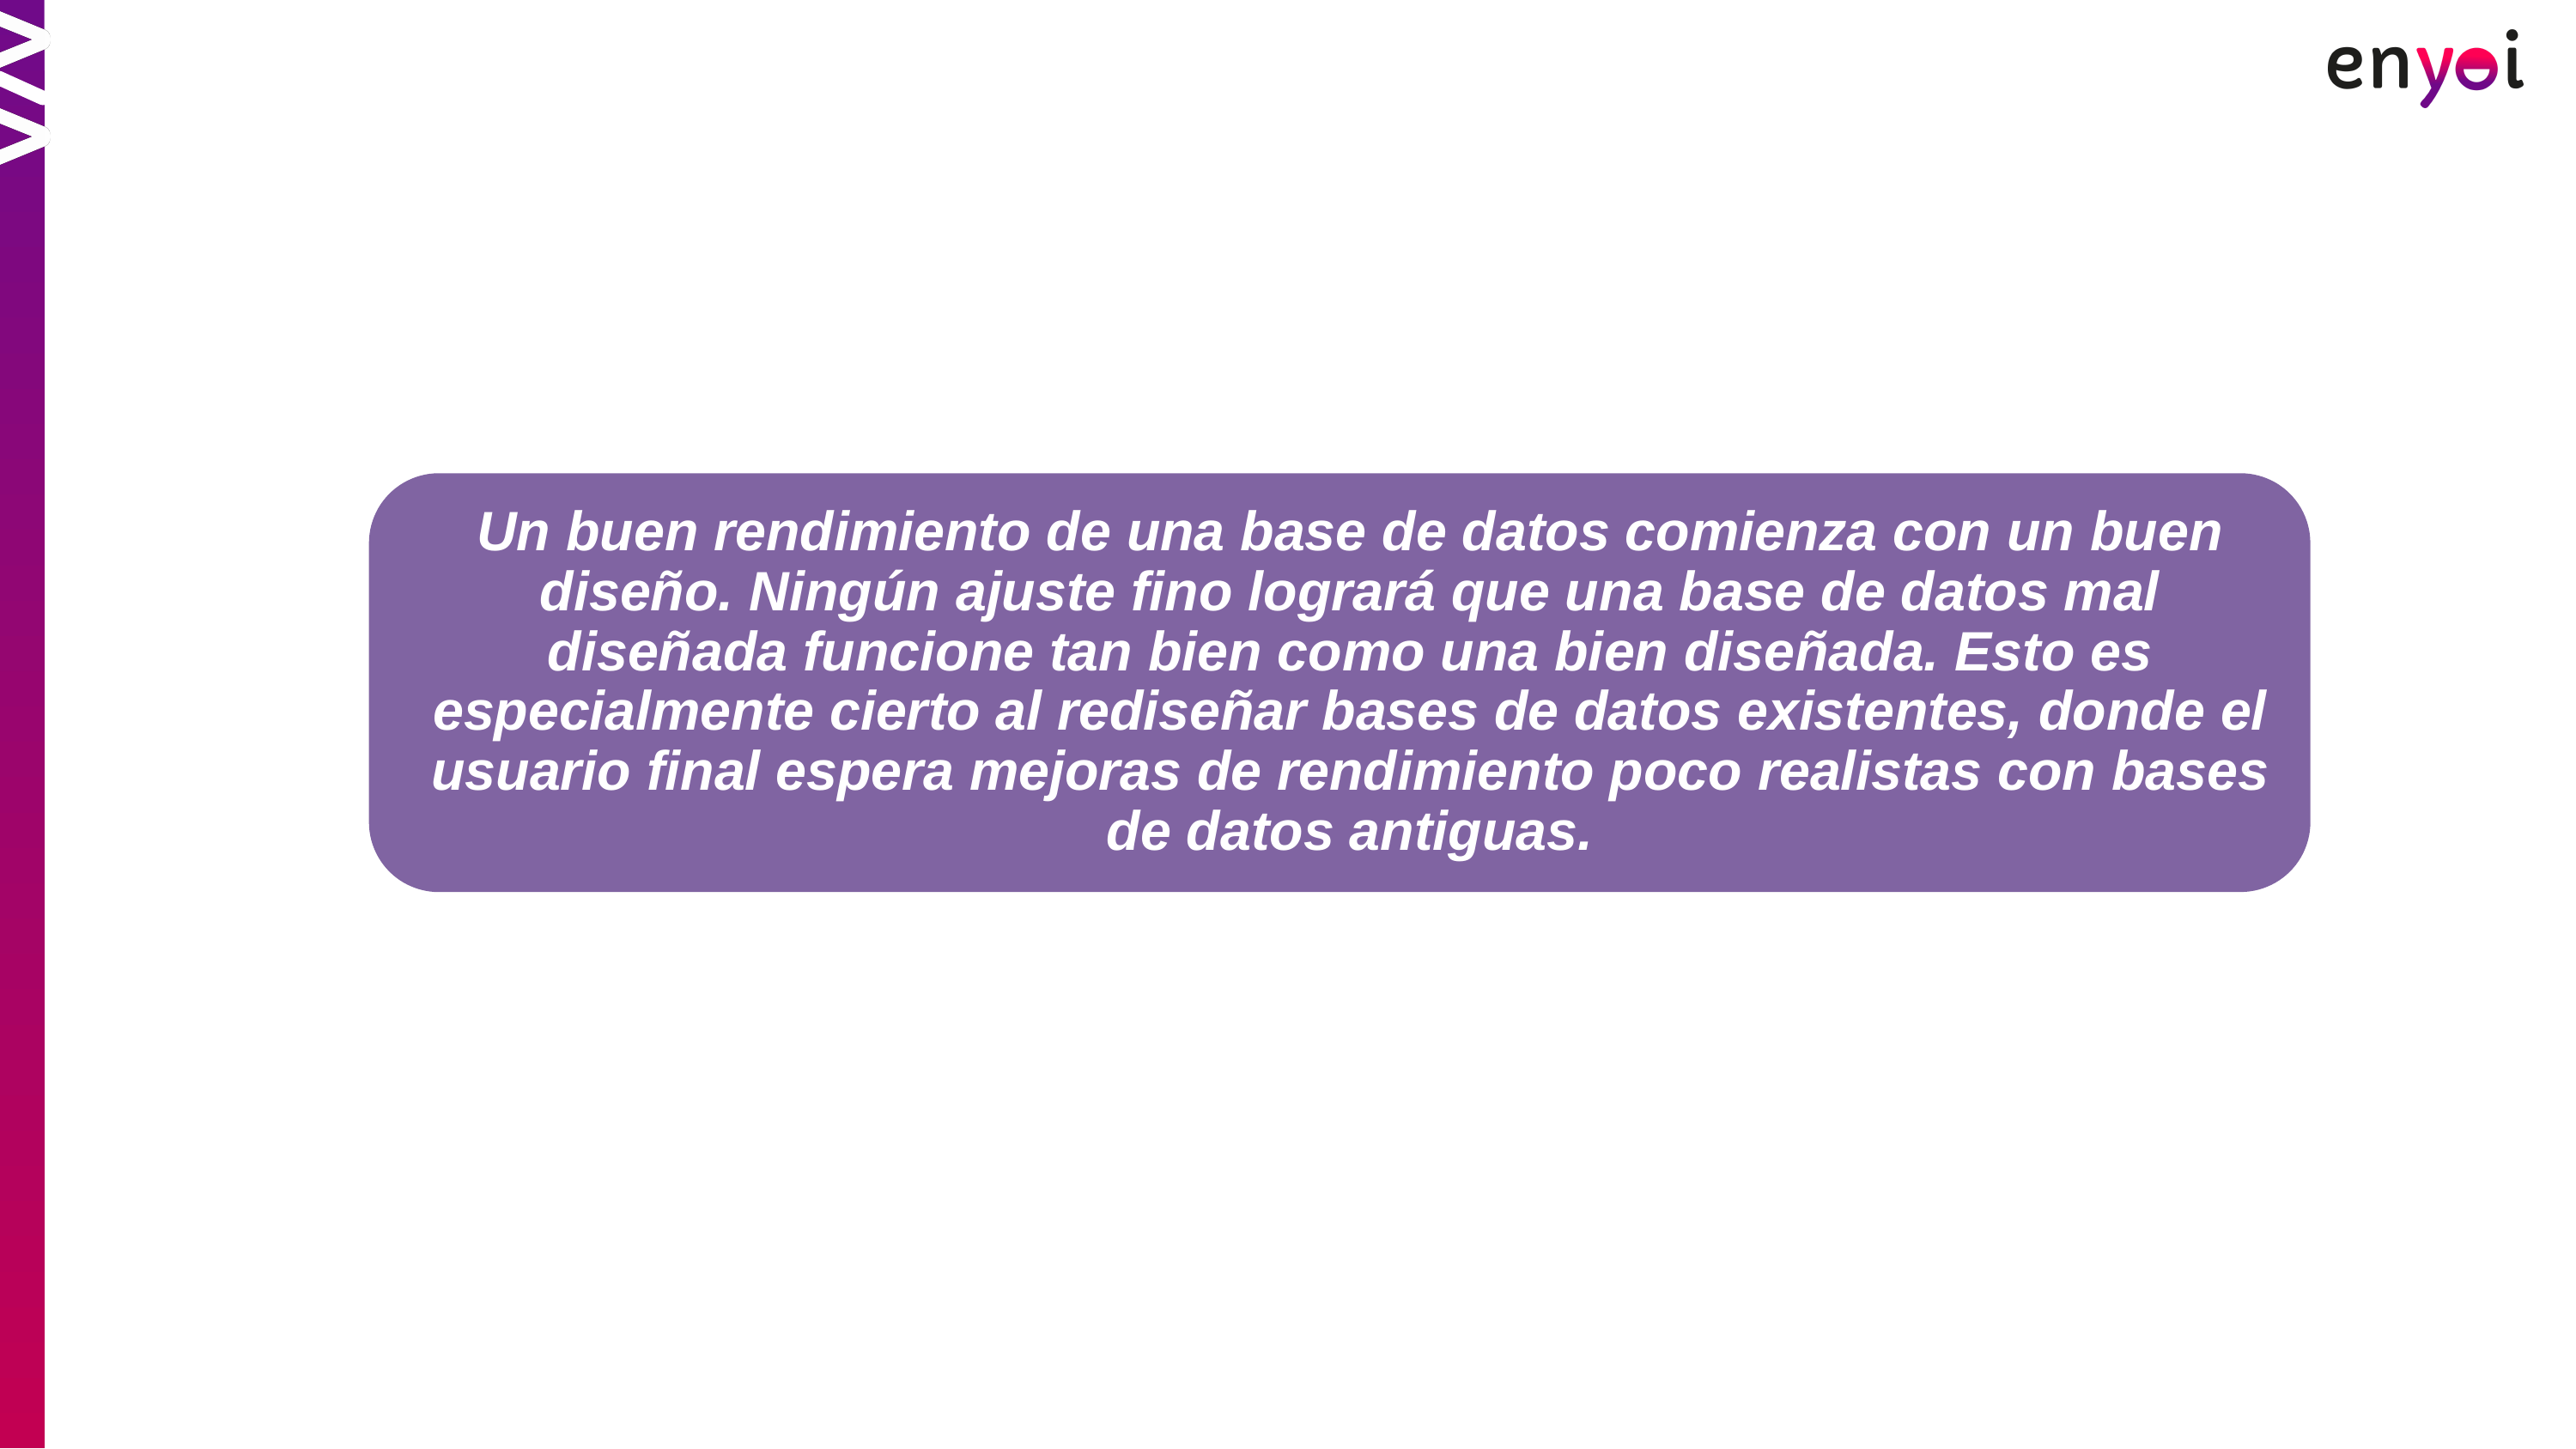

Un buen rendimiento de una base de datos comienza con un buen diseño. Ningún ajuste fino logrará que una base de datos mal diseñada funcione tan bien como una bien diseñada. Esto es especialmente cierto al rediseñar bases de datos existentes, donde el usuario final espera mejoras de rendimiento poco realistas con bases de datos antiguas.